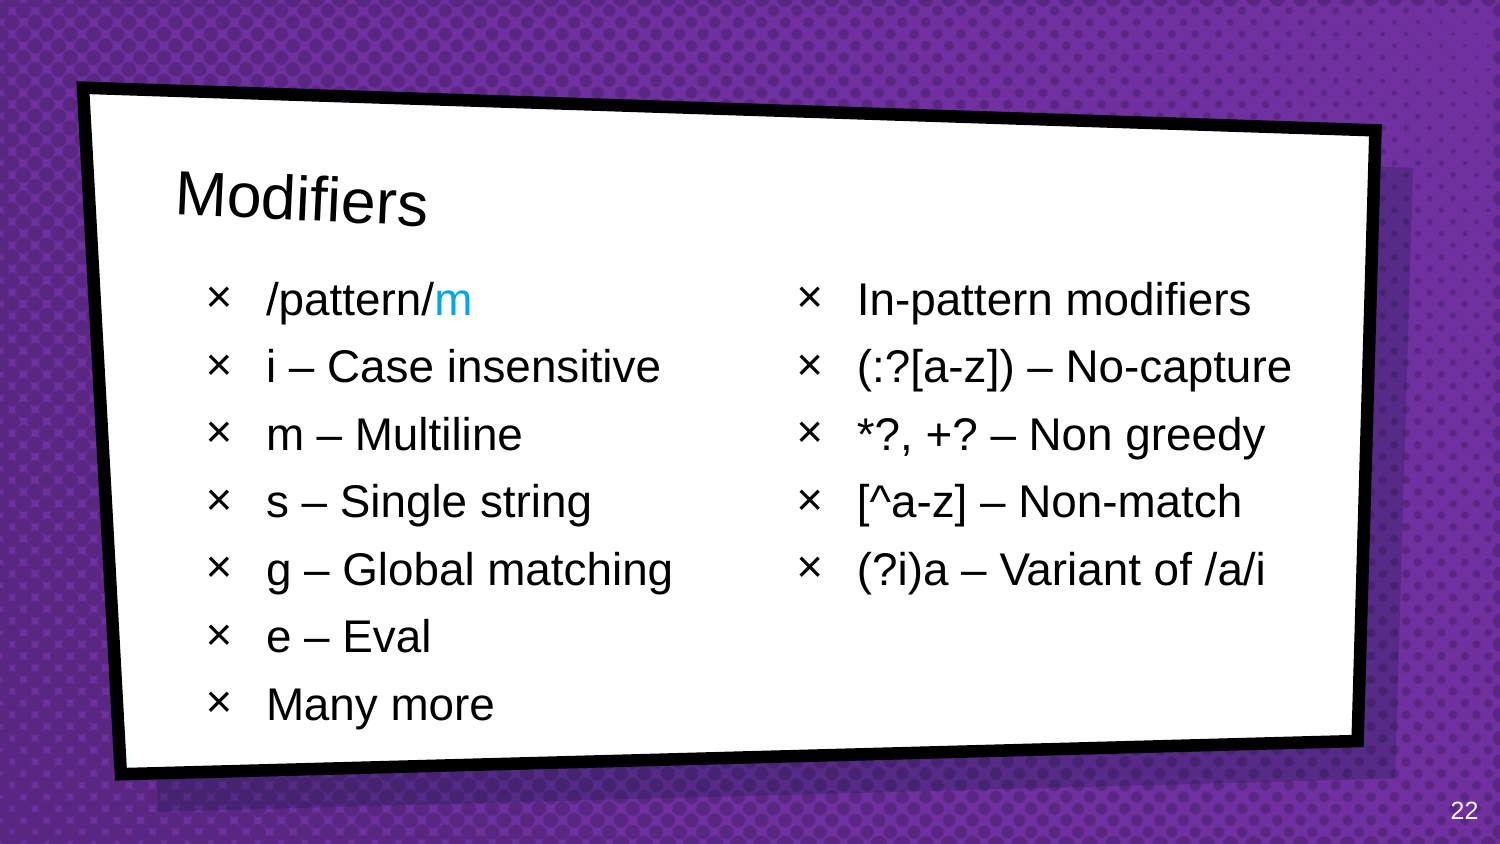

# Modifiers
/pattern/m
i – Case insensitive
m – Multiline
s – Single string
g – Global matching
e – Eval
Many more
In-pattern modifiers
(:?[a-z]) – No-capture
*?, +? – Non greedy
[^a-z] – Non-match
(?i)a – Variant of /a/i
22